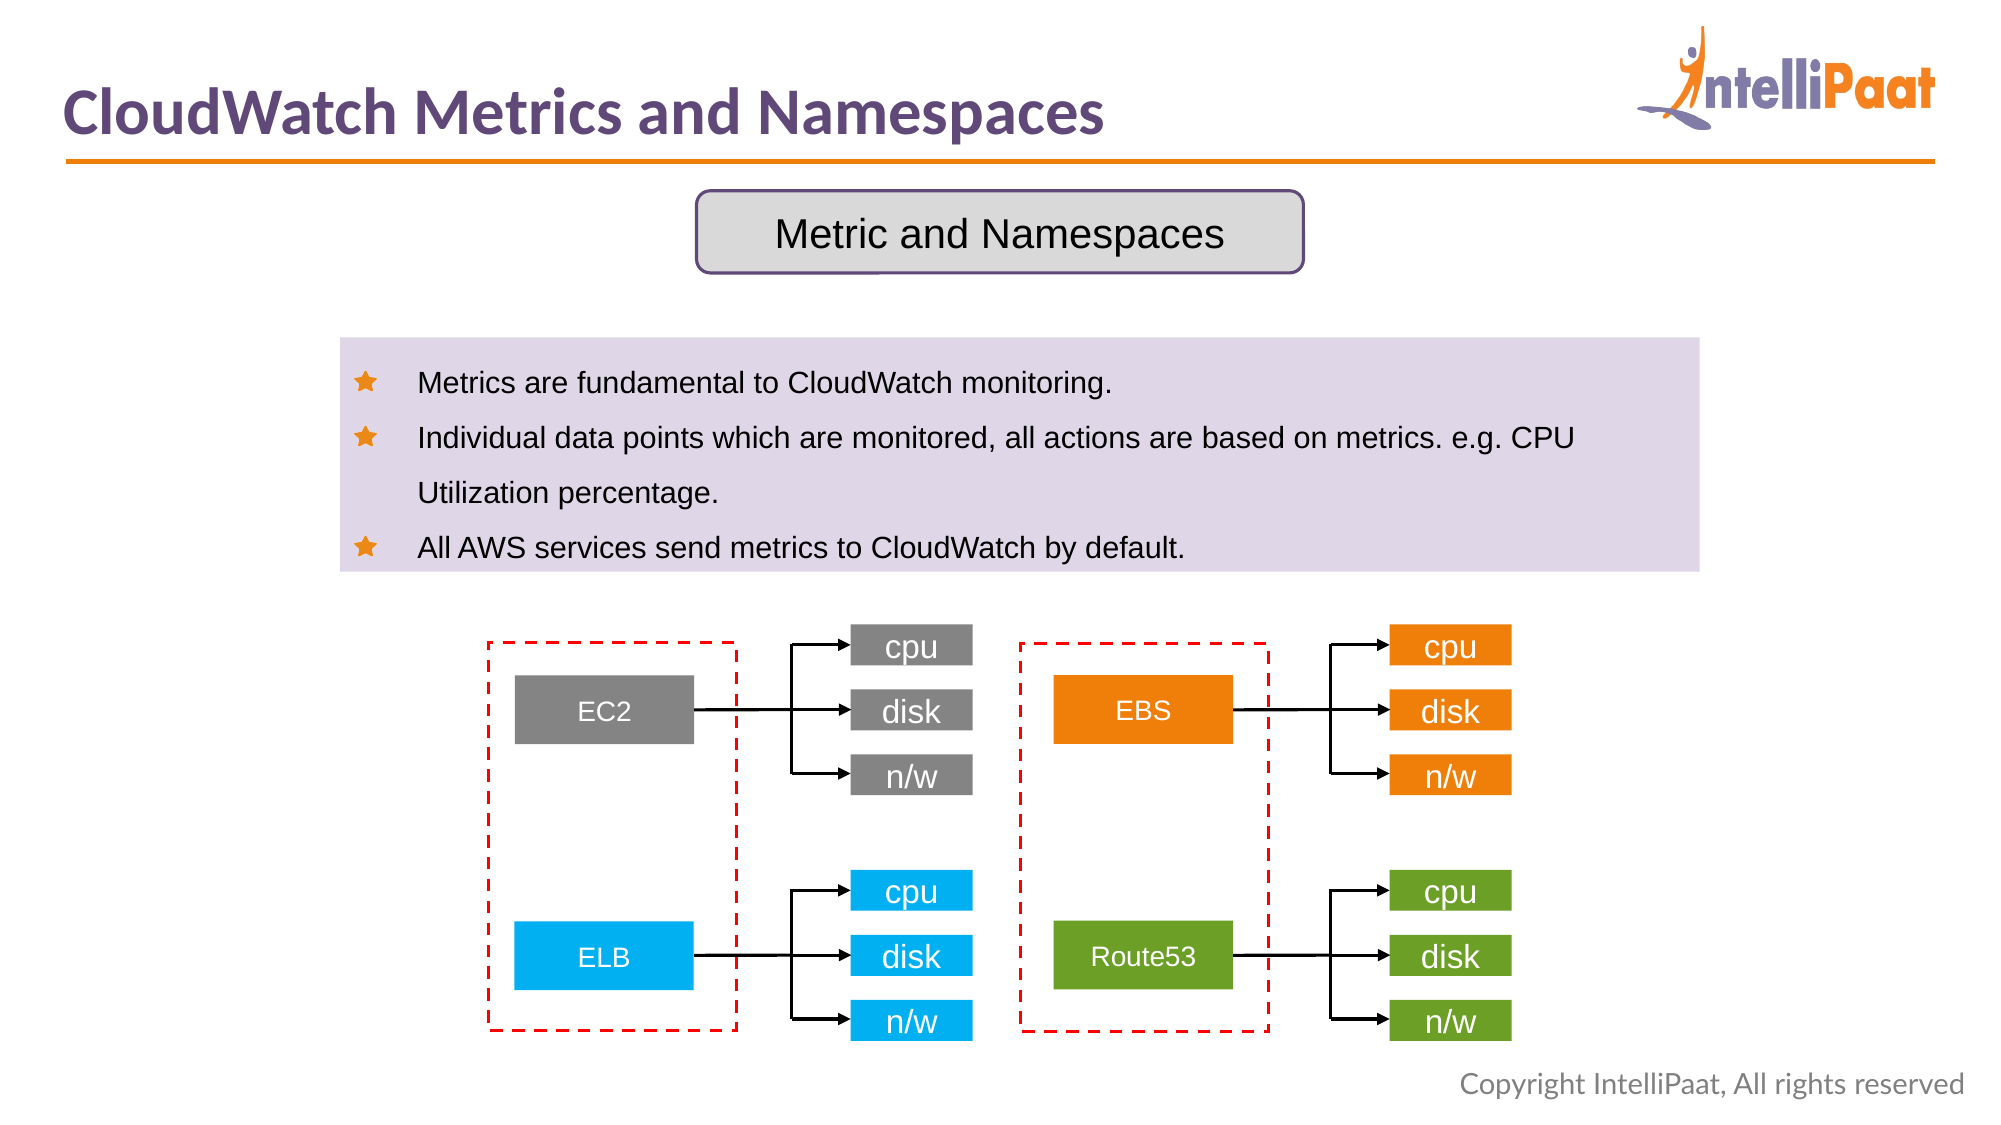

CloudWatch Metrics and Namespaces
Metric and Namespaces
Metrics are fundamental to CloudWatch monitoring.
Individual data points which are monitored, all actions are based on metrics. e.g. CPU Utilization percentage.
All AWS services send metrics to CloudWatch by default.
cpu
disk
n/w
cpu
disk
n/w

EBS
EC2
cpu
disk
n/w
cpu
disk
n/w
Route53
ELB